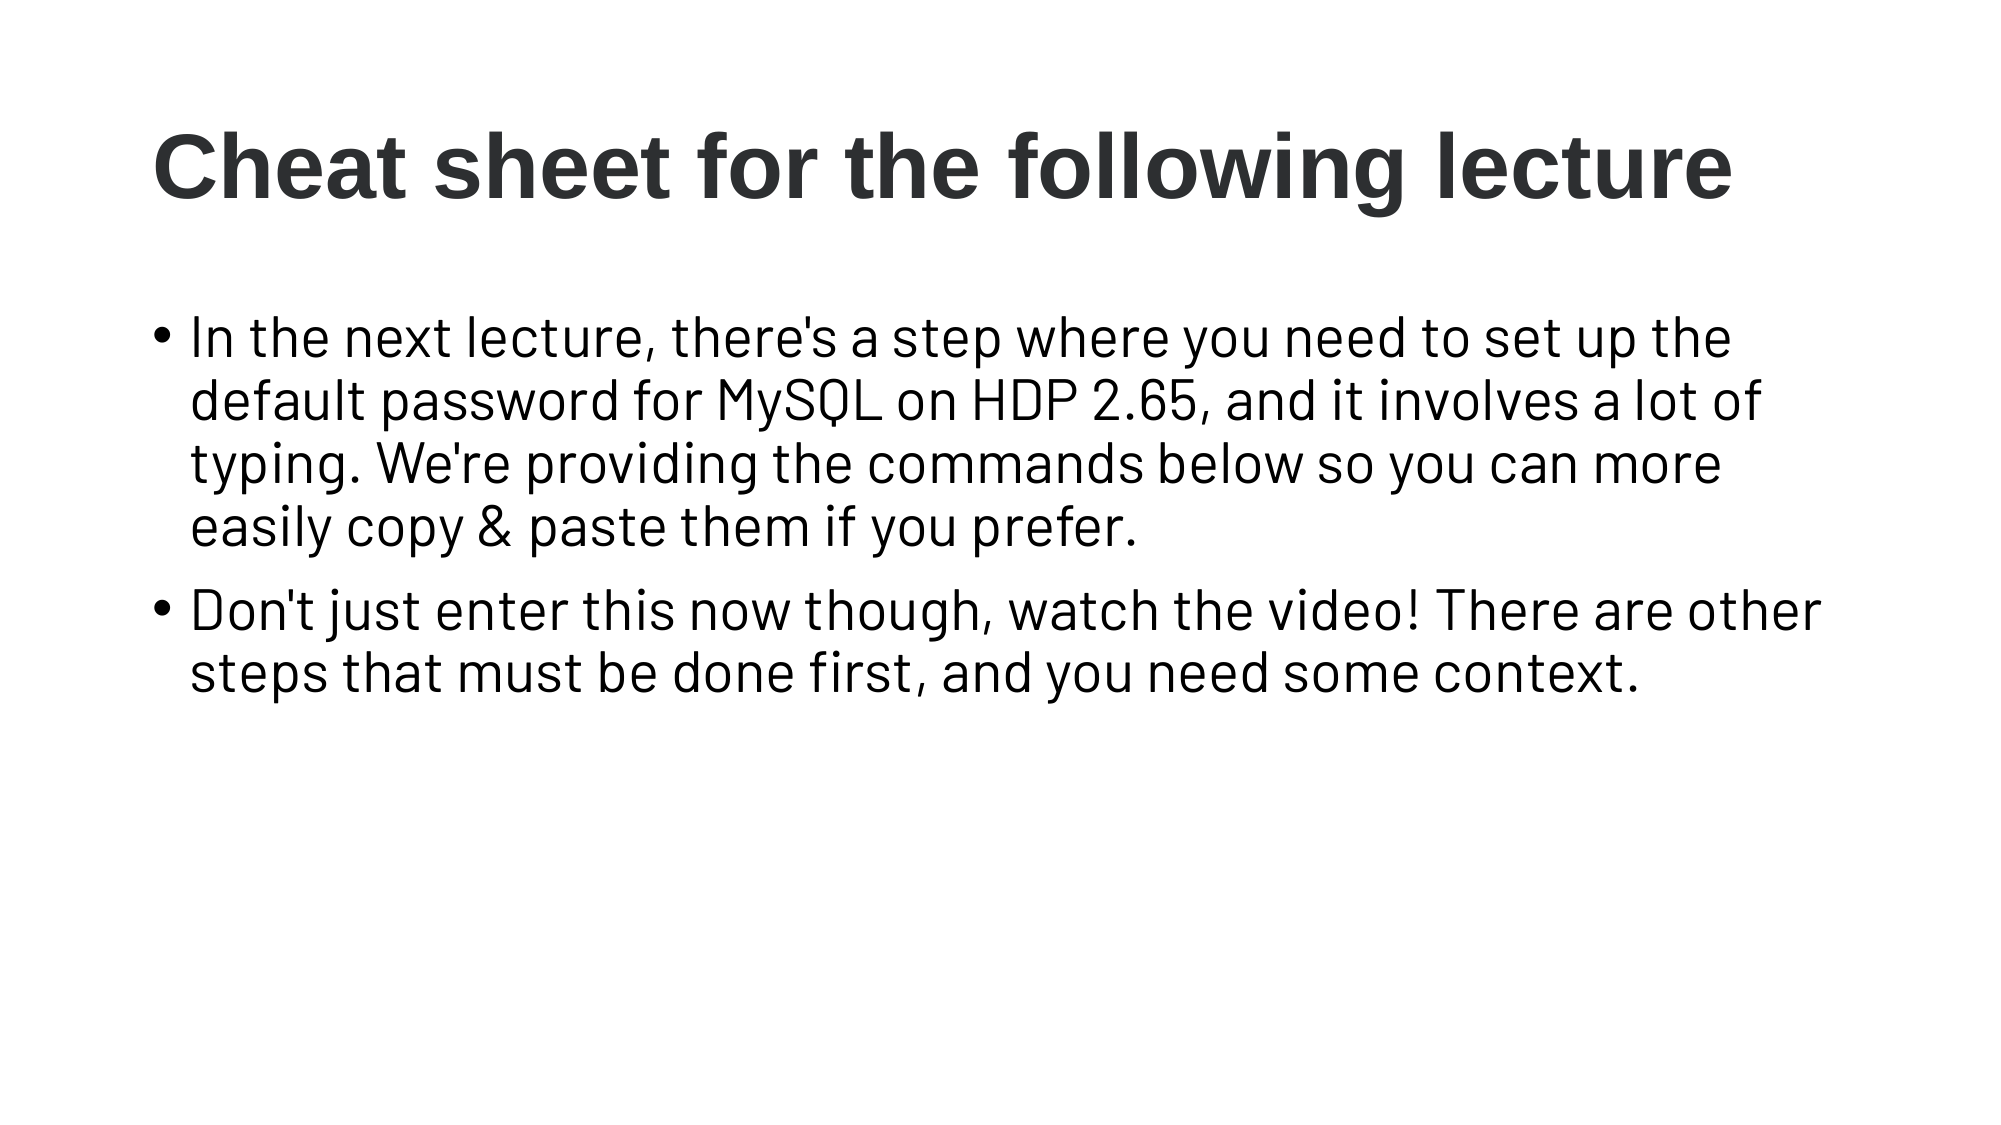

# Cheat sheet for the following lecture
In the next lecture, there's a step where you need to set up the default password for MySQL on HDP 2.65, and it involves a lot of typing. We're providing the commands below so you can more easily copy & paste them if you prefer.
Don't just enter this now though, watch the video! There are other steps that must be done first, and you need some context.